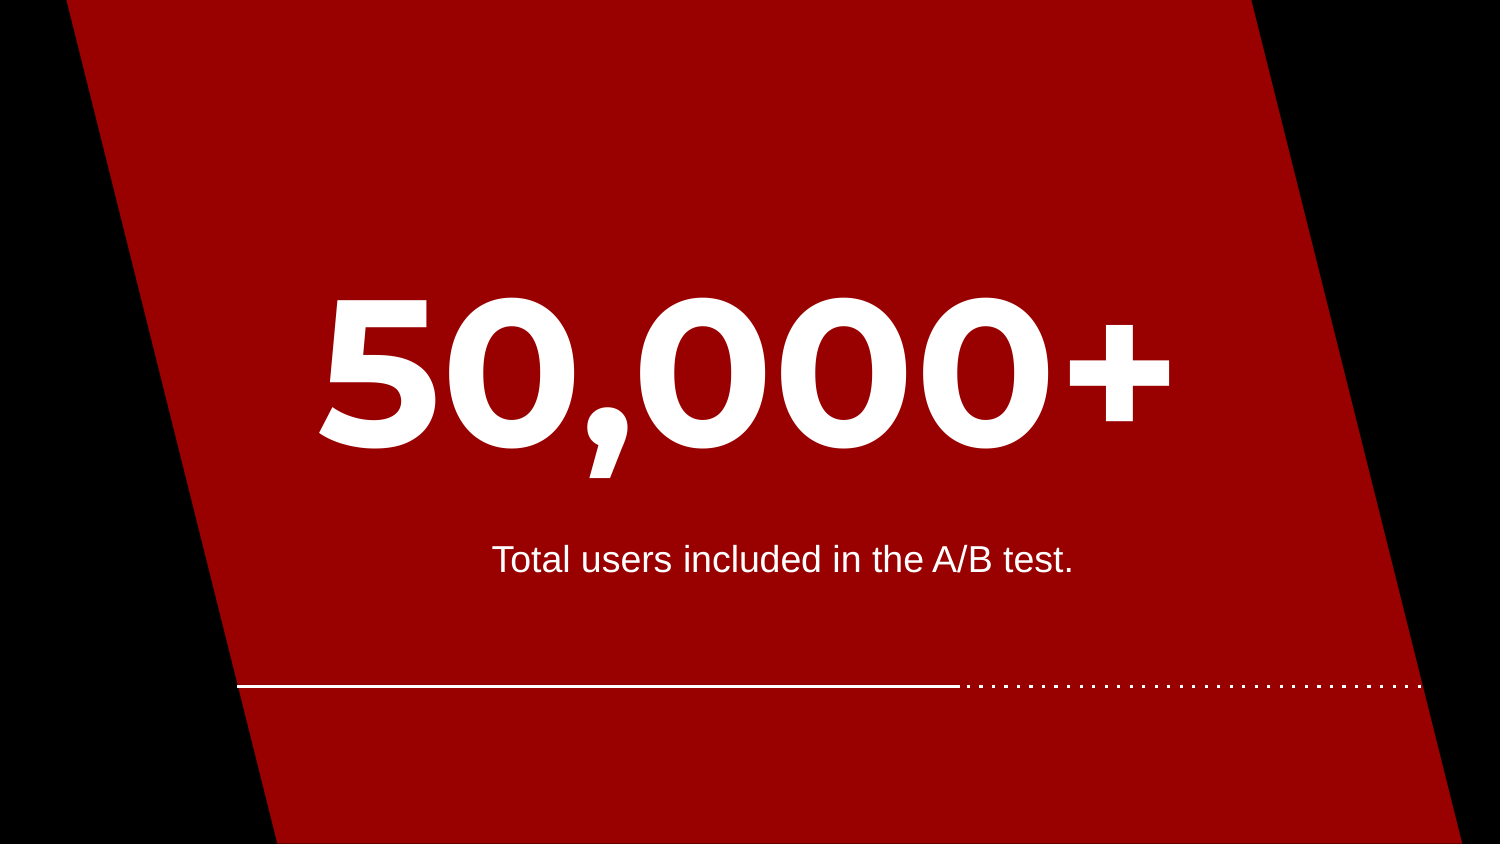

# 50,000+
Total users included in the A/B test.